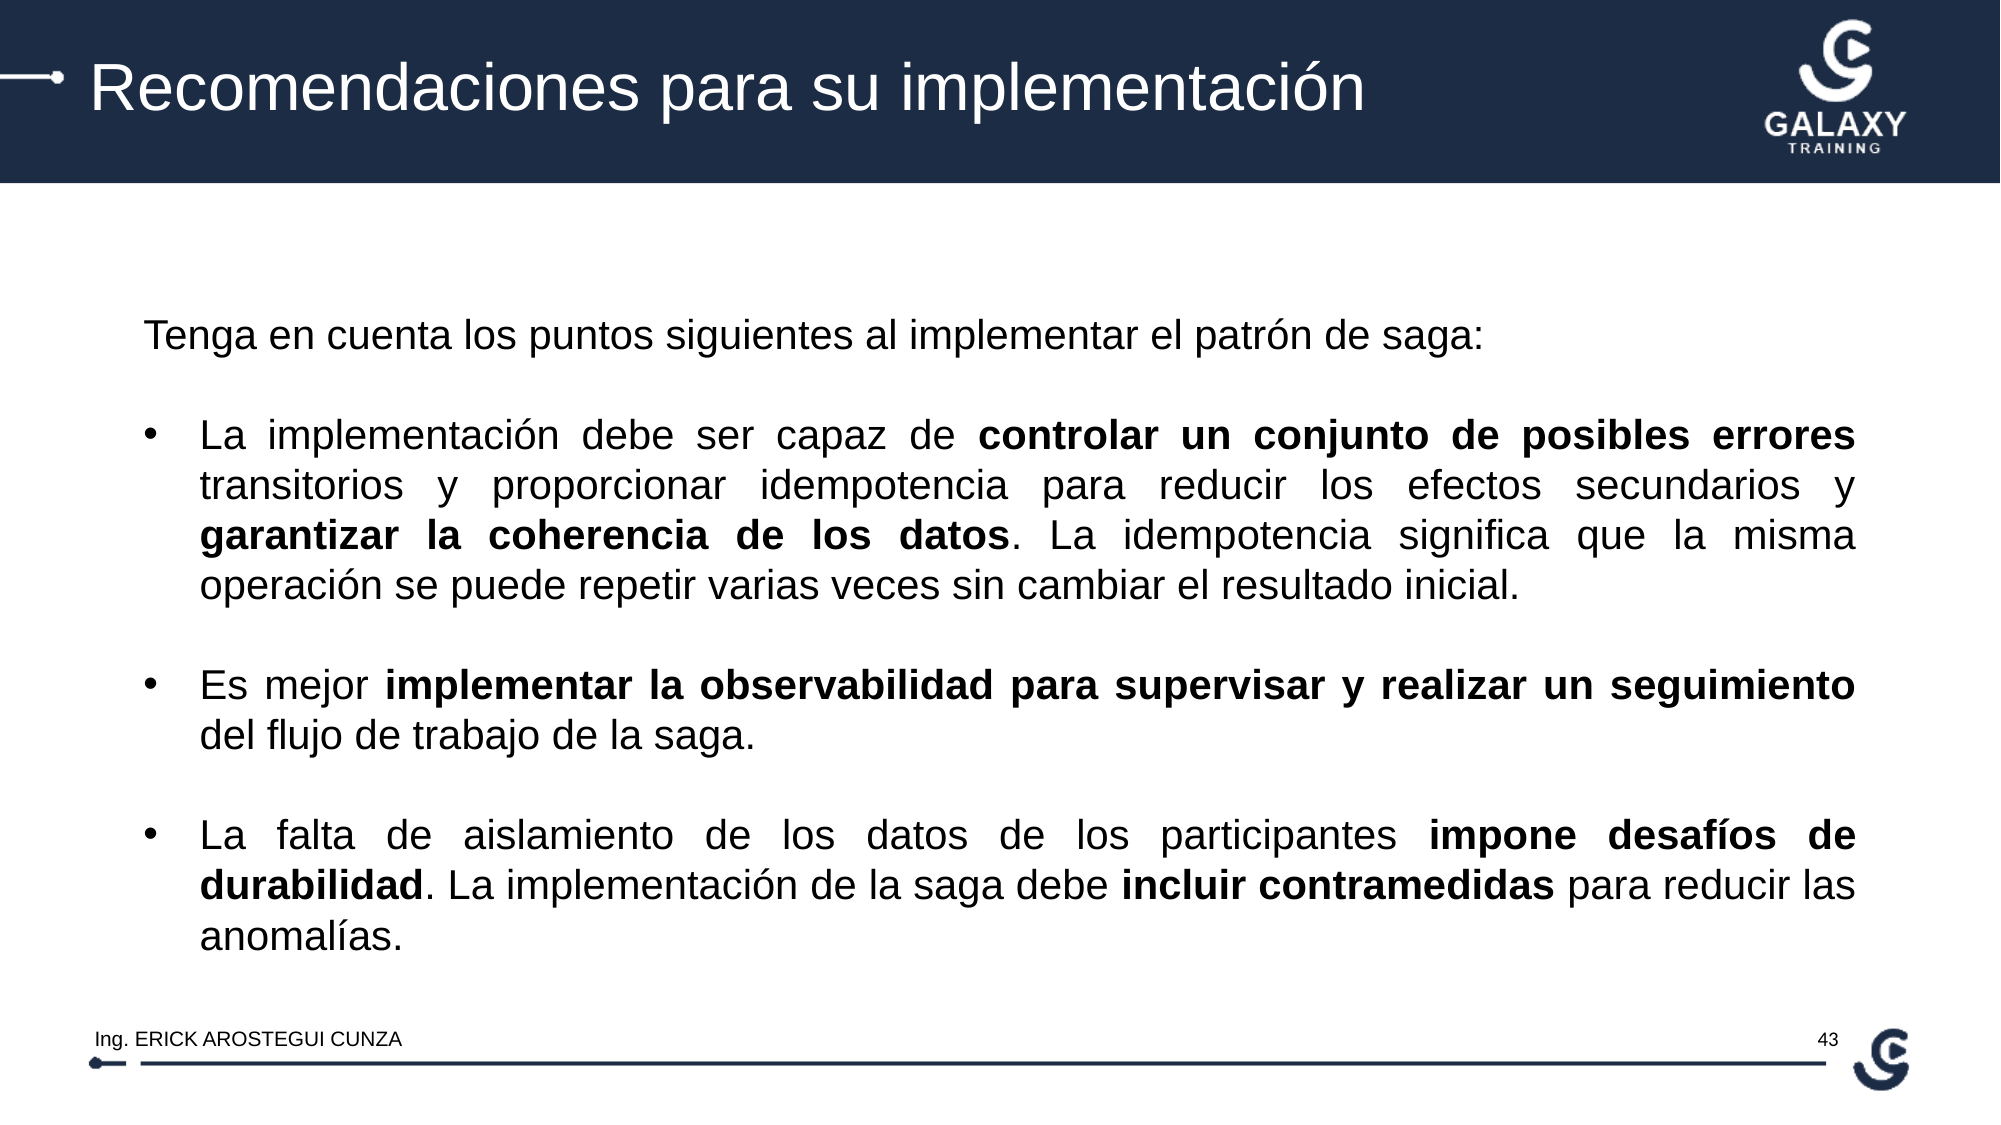

Recomendaciones para su implementación
Tenga en cuenta los puntos siguientes al implementar el patrón de saga:

La implementación debe ser capaz de controlar un conjunto de posibles errores transitorios y proporcionar idempotencia para reducir los efectos secundarios y garantizar la coherencia de los datos. La idempotencia significa que la misma operación se puede repetir varias veces sin cambiar el resultado inicial.

Es mejor implementar la observabilidad para supervisar y realizar un seguimiento del flujo de trabajo de la saga.

La falta de aislamiento de los datos de los participantes impone desafíos de durabilidad. La implementación de la saga debe incluir contramedidas para reducir las anomalías.